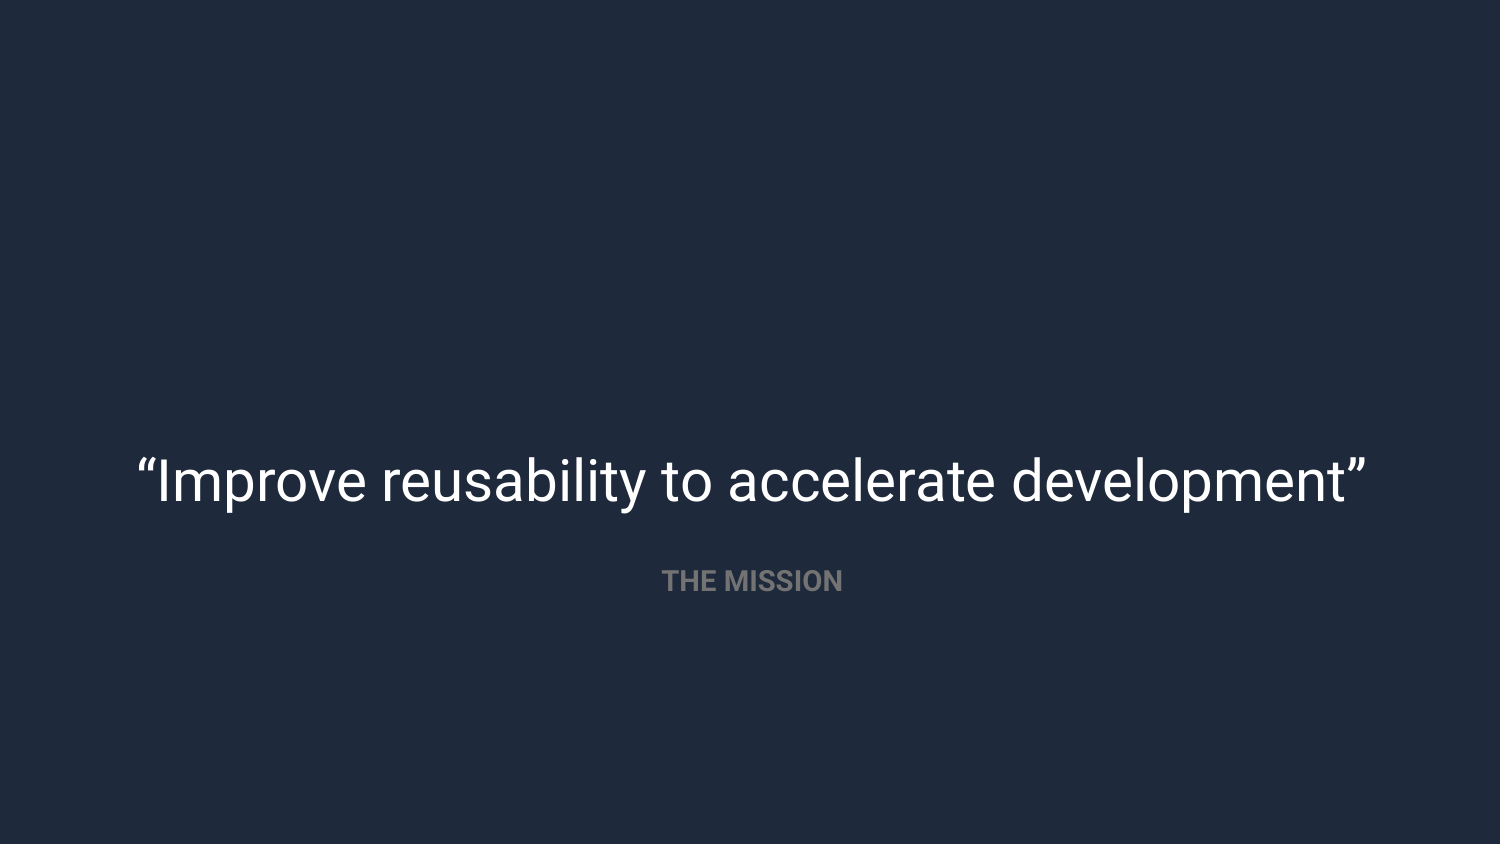

# “Improve reusability to accelerate development”
THE MISSION